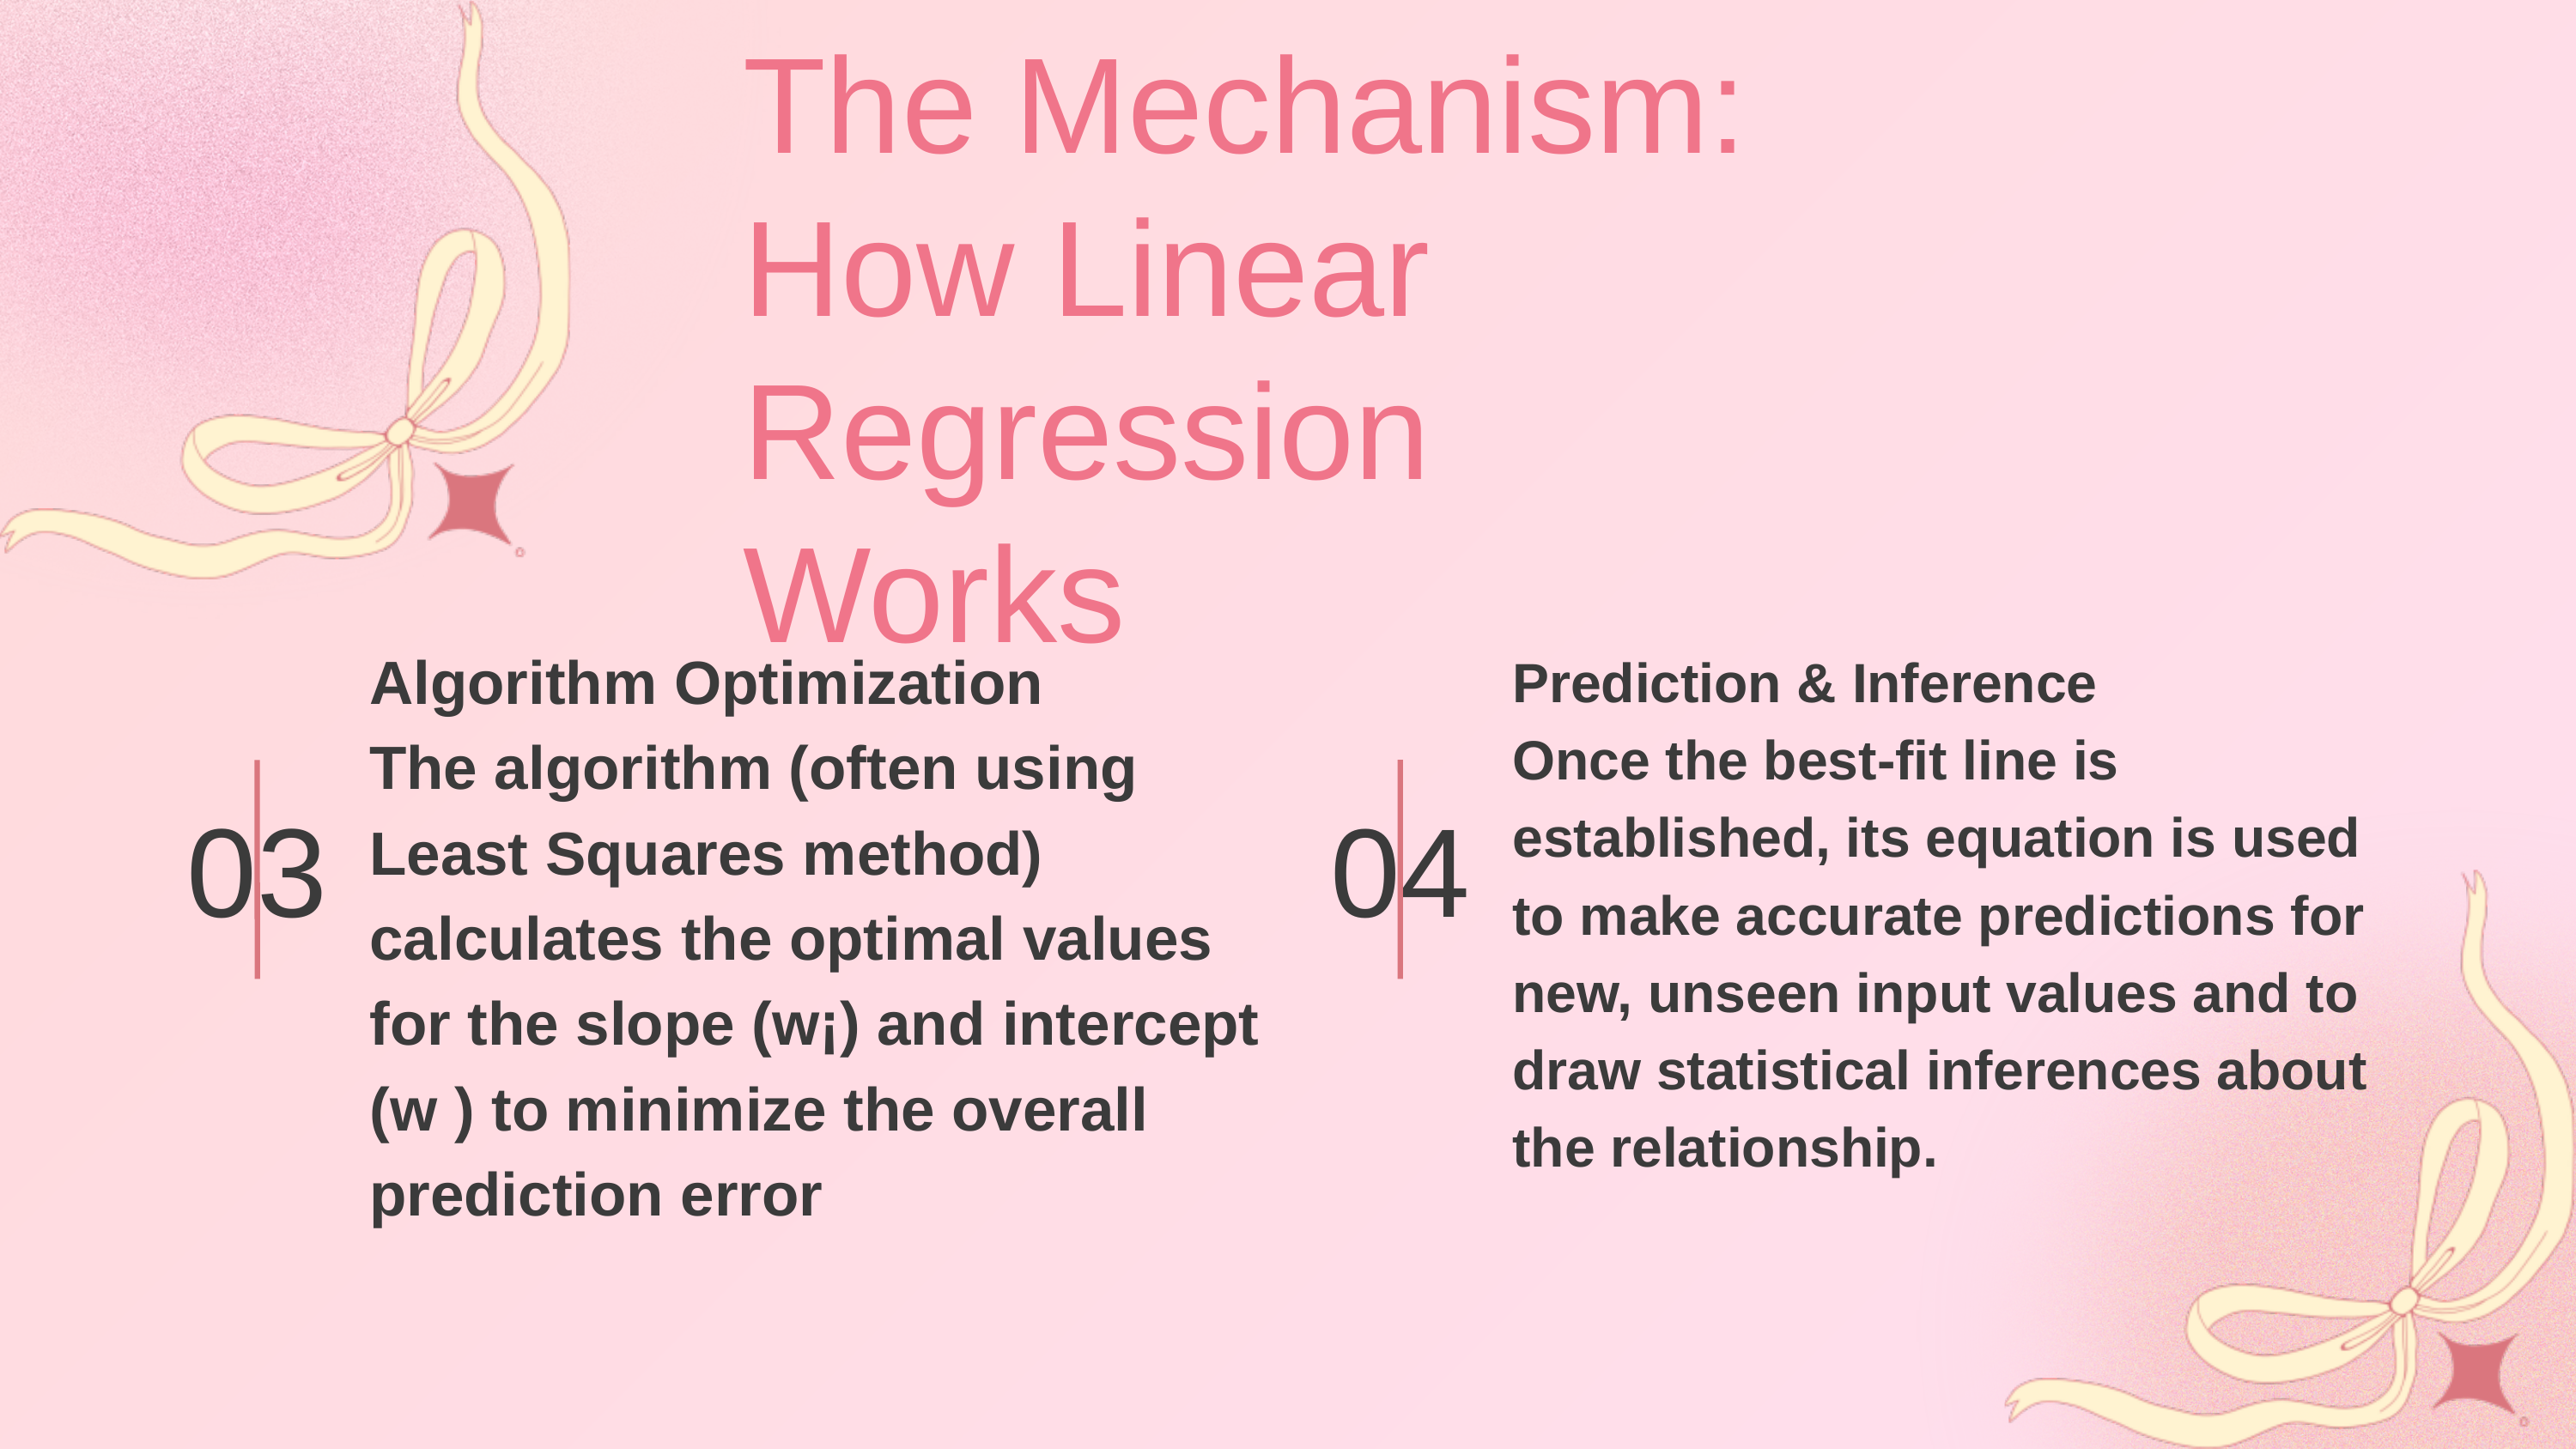

The Mechanism: How Linear Regression Works
Algorithm Optimization
The algorithm (often using Least Squares method) calculates the optimal values for the slope (w¡) and intercept (w ) to minimize the overall prediction error
Prediction & Inference
Once the best-fit line is established, its equation is used to make accurate predictions for new, unseen input values and to draw statistical inferences about the relationship.

04
03